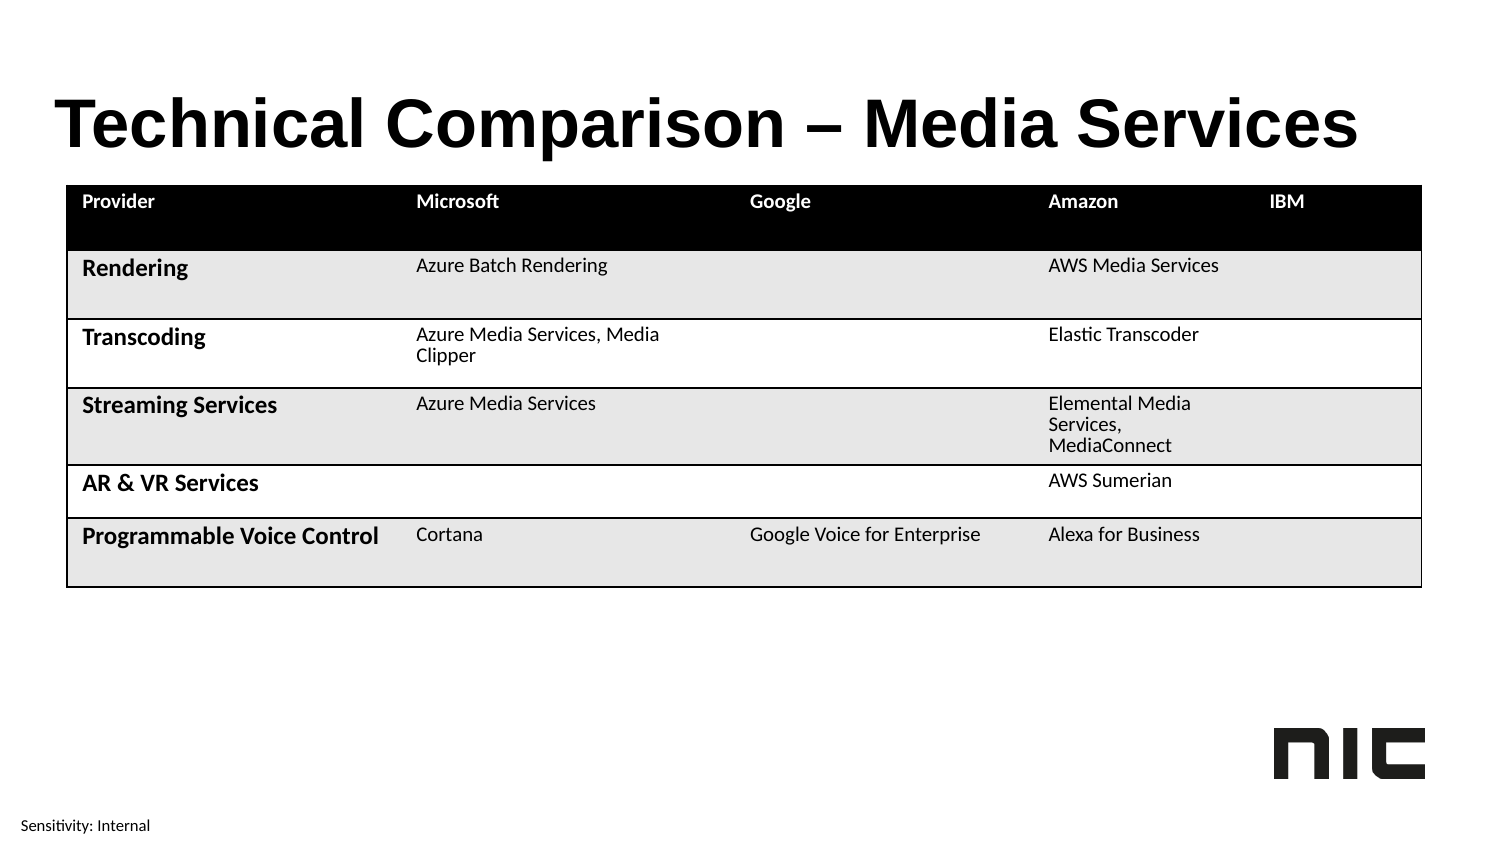

# Technical Comparison – Media Services
| Provider | Microsoft | Google | Amazon | IBM |
| --- | --- | --- | --- | --- |
| Rendering | Azure Batch Rendering |  | AWS Media Services |  |
| Transcoding | Azure Media Services, Media Clipper |  | Elastic Transcoder |  |
| Streaming Services | Azure Media Services |  | Elemental Media Services, MediaConnect |  |
| AR & VR Services |  |  | AWS Sumerian |  |
| Programmable Voice Control | Cortana | Google Voice for Enterprise | Alexa for Business |  |